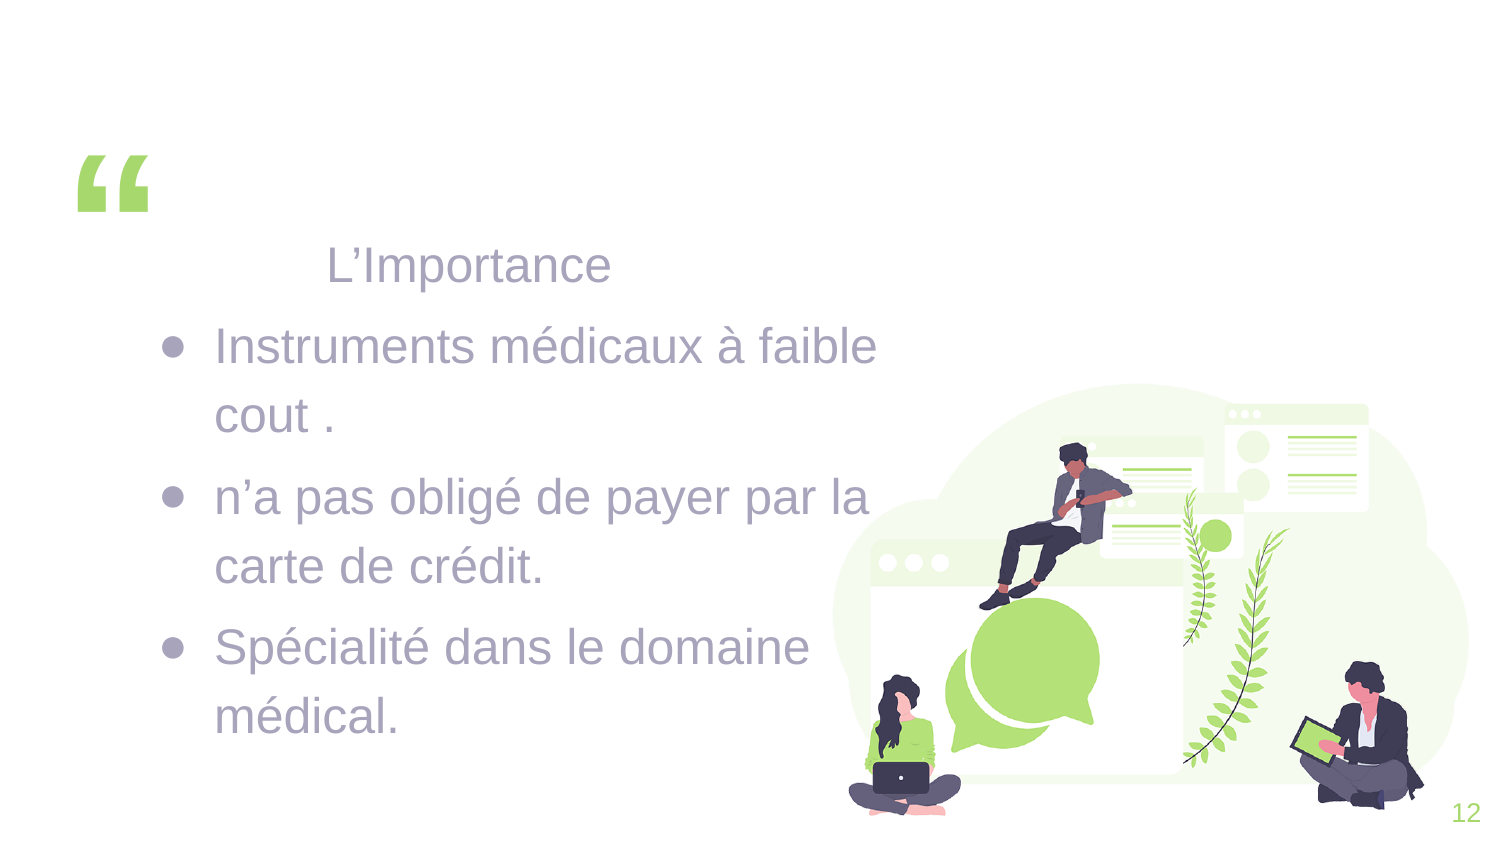

L’Importance
Instruments médicaux à faible cout .
n’a pas obligé de payer par la carte de crédit.
Spécialité dans le domaine médical.
12